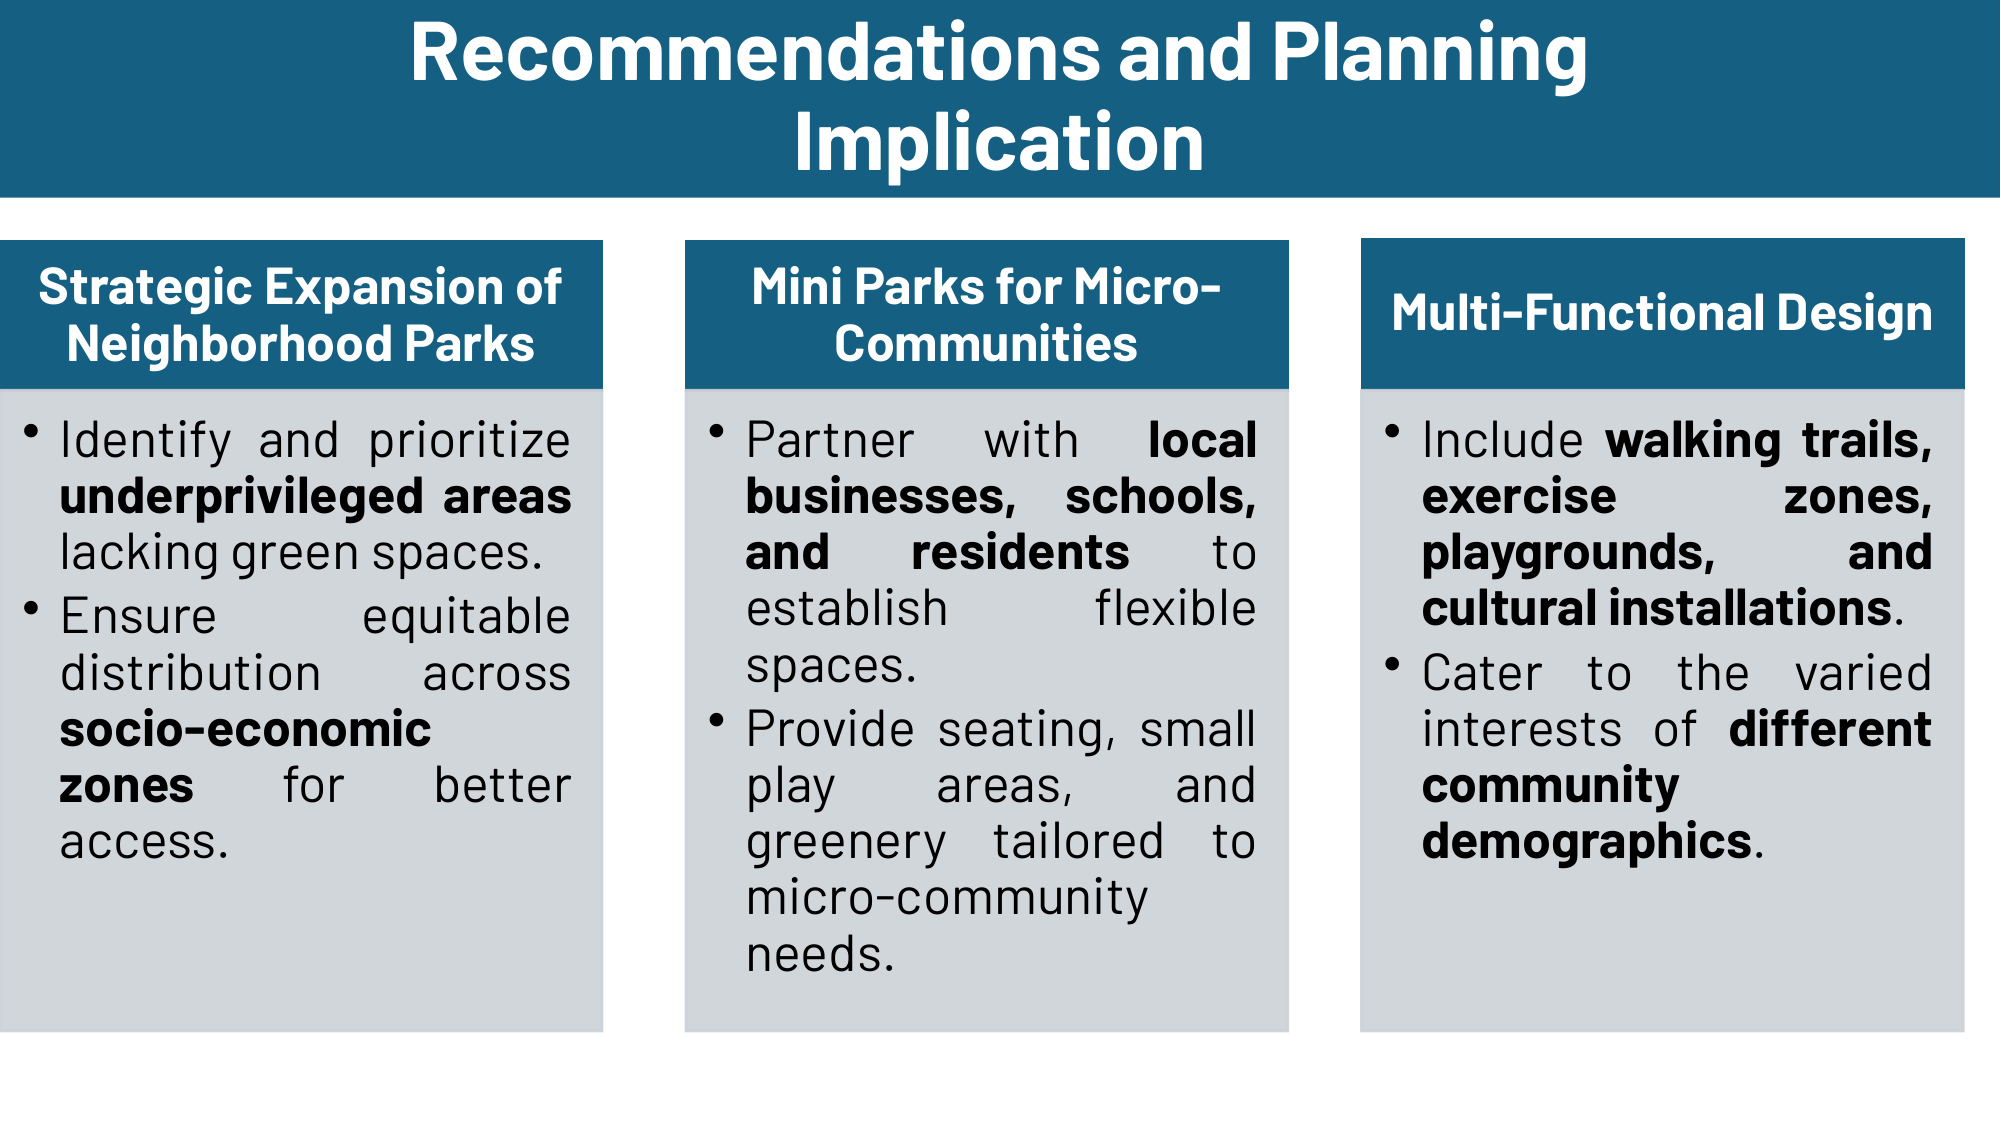

# Recommendations and Planning Implication
Strategic Expansion of Neighborhood Parks
Identify and prioritize underprivileged areas lacking green spaces.
Ensure equitable distribution across socio-economic zones for better access.
Mini Parks for Micro-Communities
Partner with local businesses, schools, and residents to establish flexible spaces.
Provide seating, small play areas, and greenery tailored to micro-community needs.
Multi-Functional Design
Include walking trails, exercise zones, playgrounds, and cultural installations.
Cater to the varied interests of different community demographics.